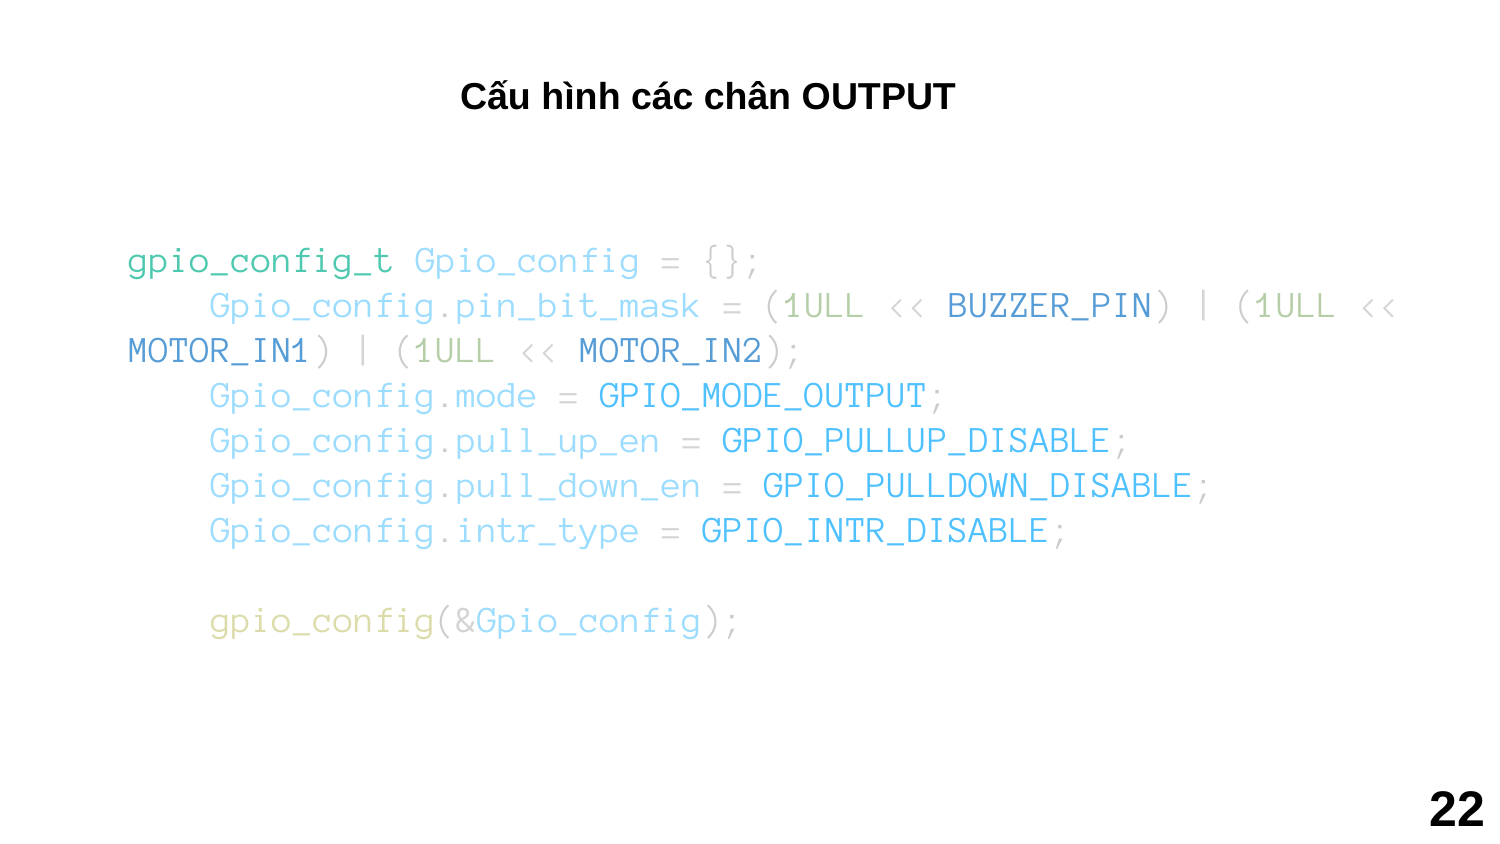

Cấu hình các chân OUTPUT
gpio_config_t Gpio_config = {};
    Gpio_config.pin_bit_mask = (1ULL << BUZZER_PIN) | (1ULL << MOTOR_IN1) | (1ULL << MOTOR_IN2);
    Gpio_config.mode = GPIO_MODE_OUTPUT;
    Gpio_config.pull_up_en = GPIO_PULLUP_DISABLE;
    Gpio_config.pull_down_en = GPIO_PULLDOWN_DISABLE;
    Gpio_config.intr_type = GPIO_INTR_DISABLE;

    gpio_config(&Gpio_config);
22